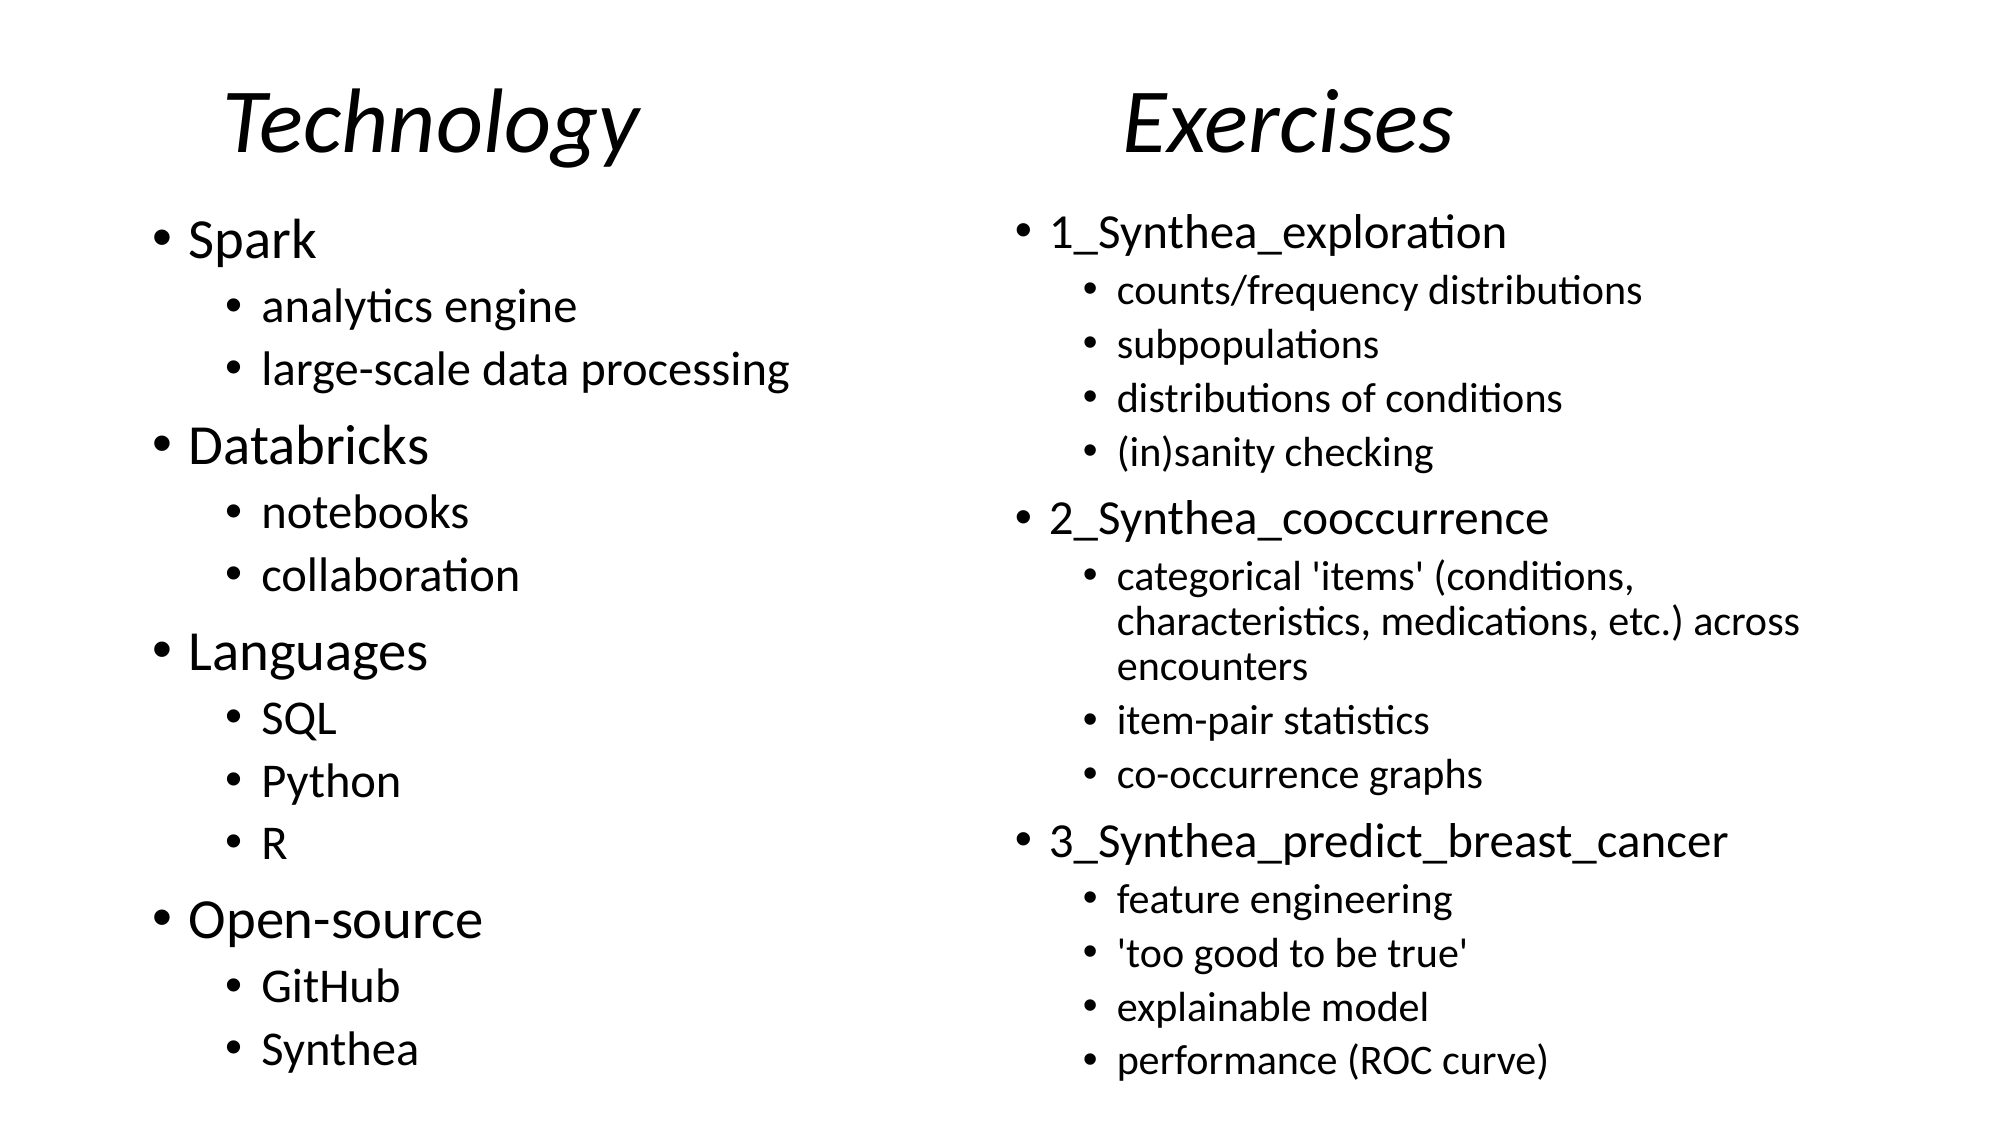

# Technology
Exercises
1_Synthea_exploration
counts/frequency distributions
subpopulations
distributions of conditions
(in)sanity checking
2_Synthea_cooccurrence
categorical 'items' (conditions, characteristics, medications, etc.) across encounters
item-pair statistics
co-occurrence graphs
3_Synthea_predict_breast_cancer
feature engineering
'too good to be true'
explainable model
performance (ROC curve)
Spark
analytics engine
large-scale data processing
Databricks
notebooks
collaboration
Languages
SQL
Python
R
Open-source
GitHub
Synthea